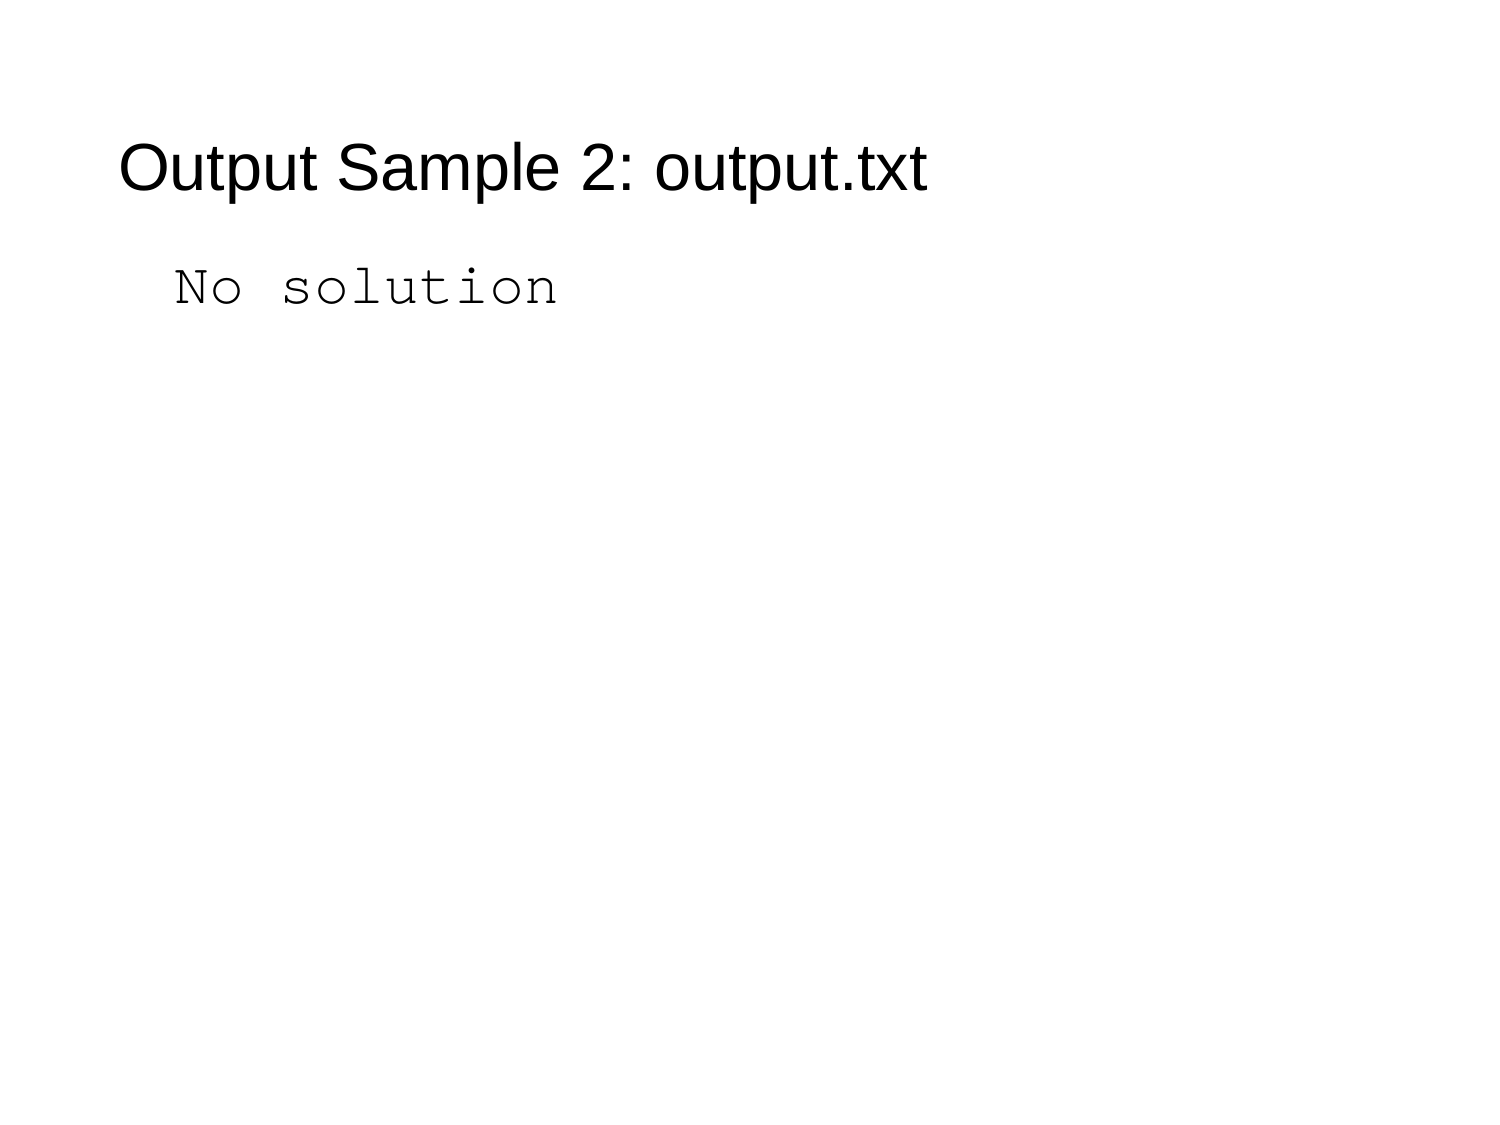

# Output Sample 2: output.txt
No solution